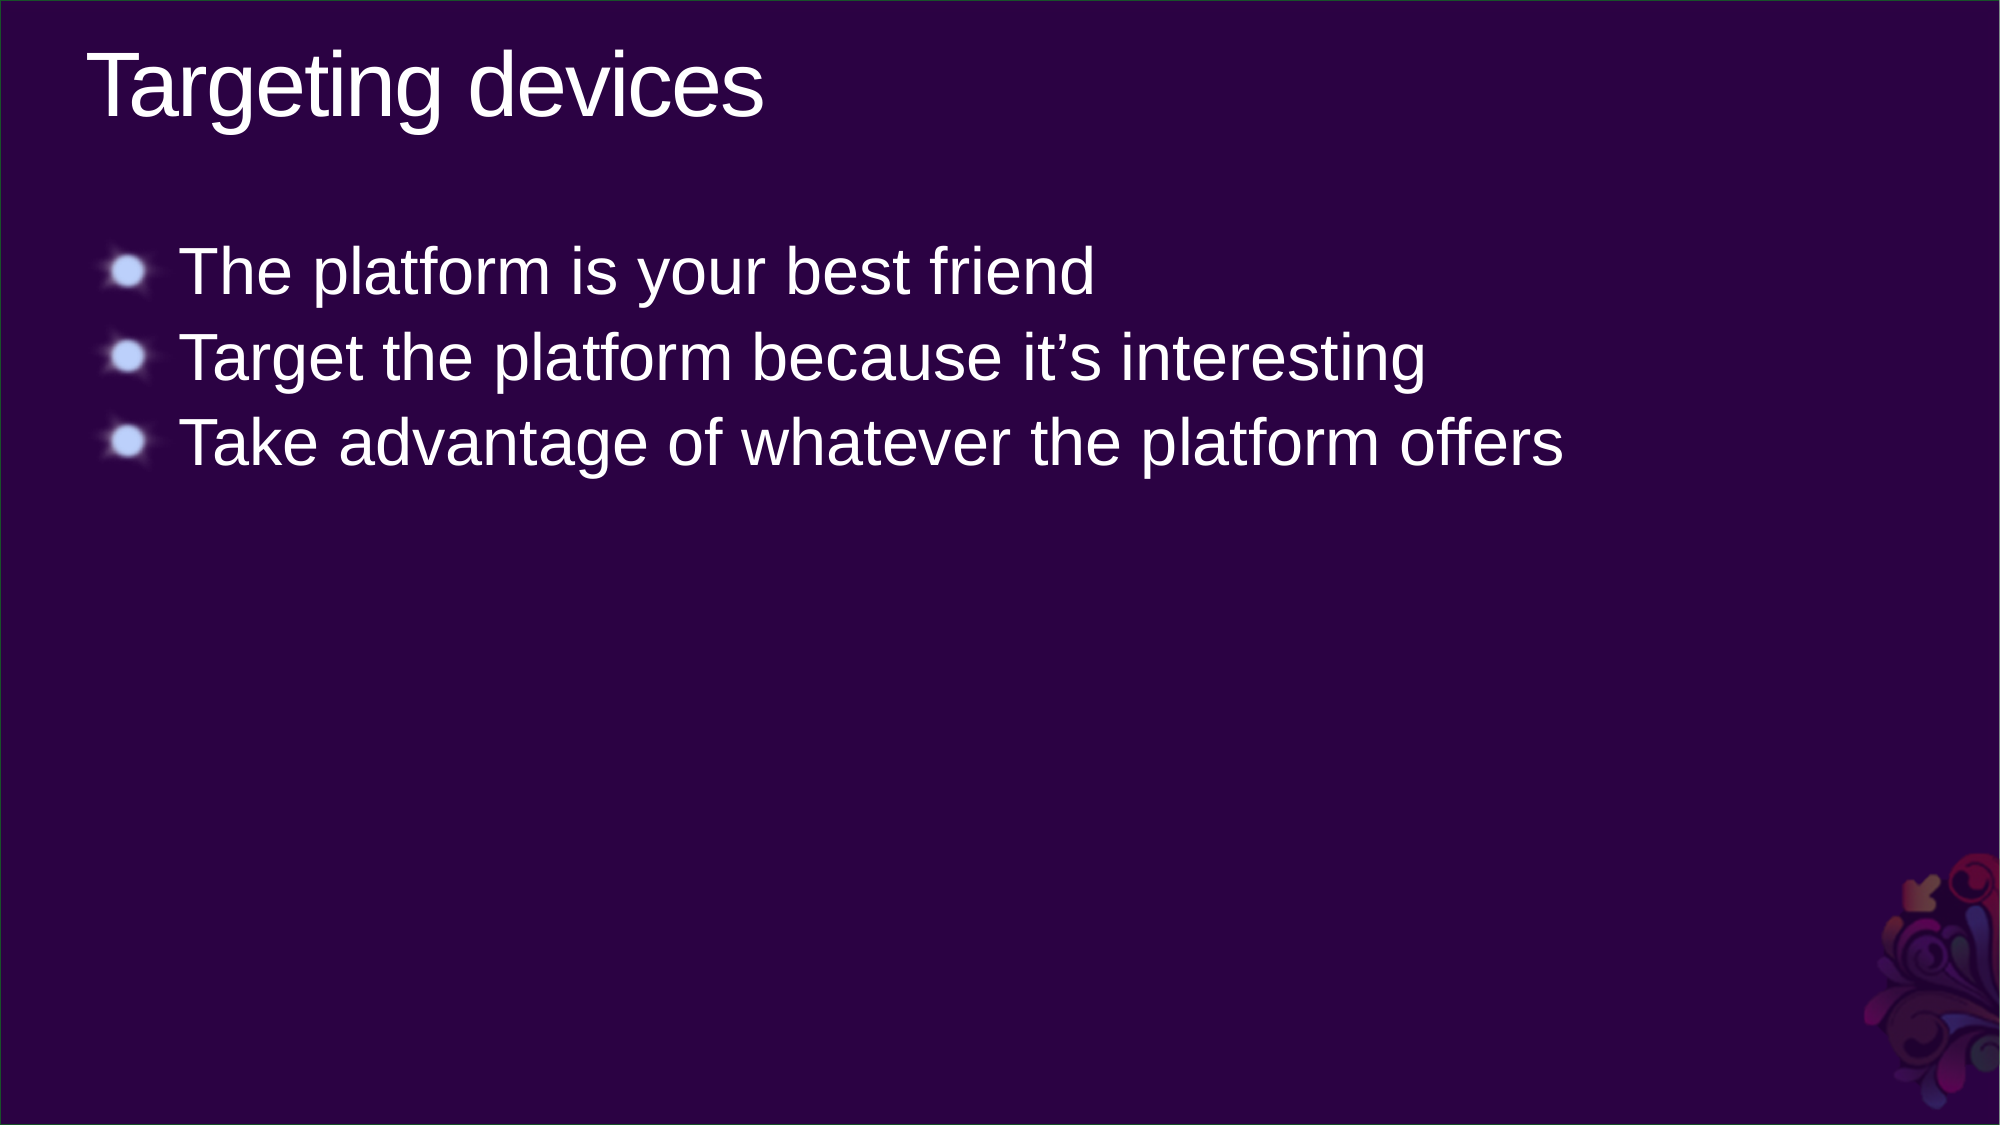

# Targeting devices
The platform is your best friend
Target the platform because it’s interesting
Take advantage of whatever the platform offers